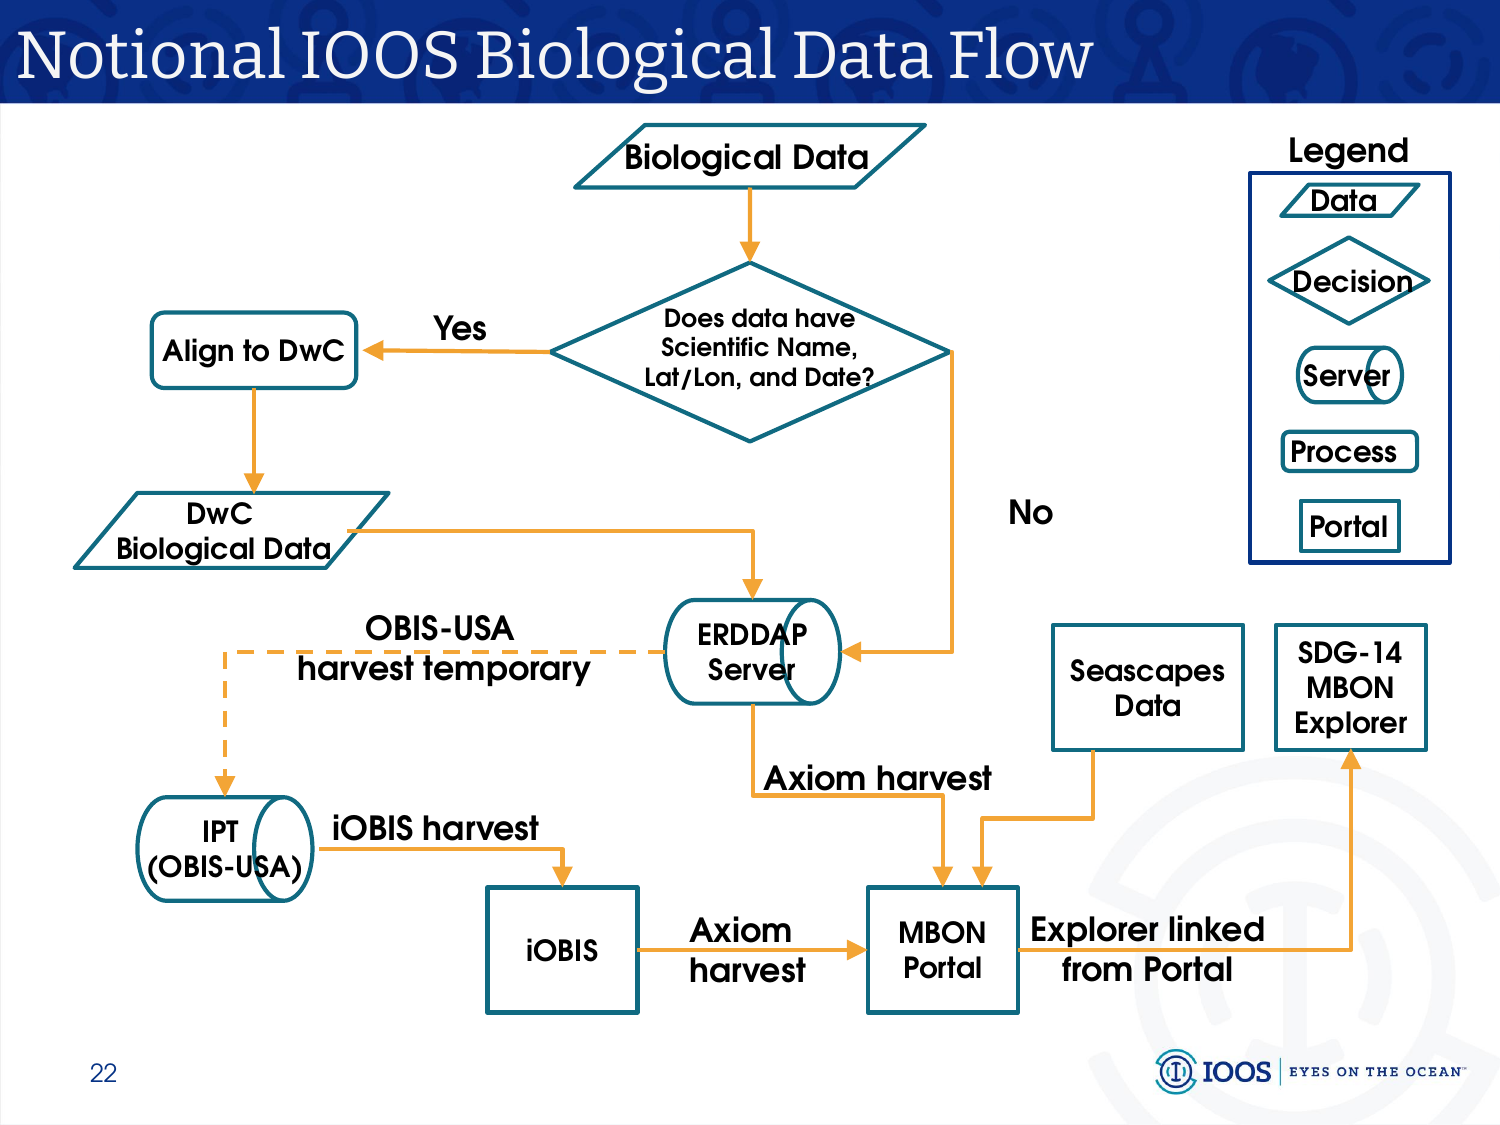

# Notional IOOS Biological Data Flow
Legend

Data

Decision

Server
Process

Portal

Biological Data

Does data have Scientific Name, Lat/Lon, and Date?
Yes

Align to DwC
No
DwC
Biological Data

OBIS-USA
harvest temporary

ERDDAP
Server

Seascapes
Data

SDG-14 MBON Explorer
Axiom harvest

IPT
(OBIS-USA)
iOBIS harvest

iOBIS

MBON Portal
Explorer linked
from Portal
Axiom
harvest
22